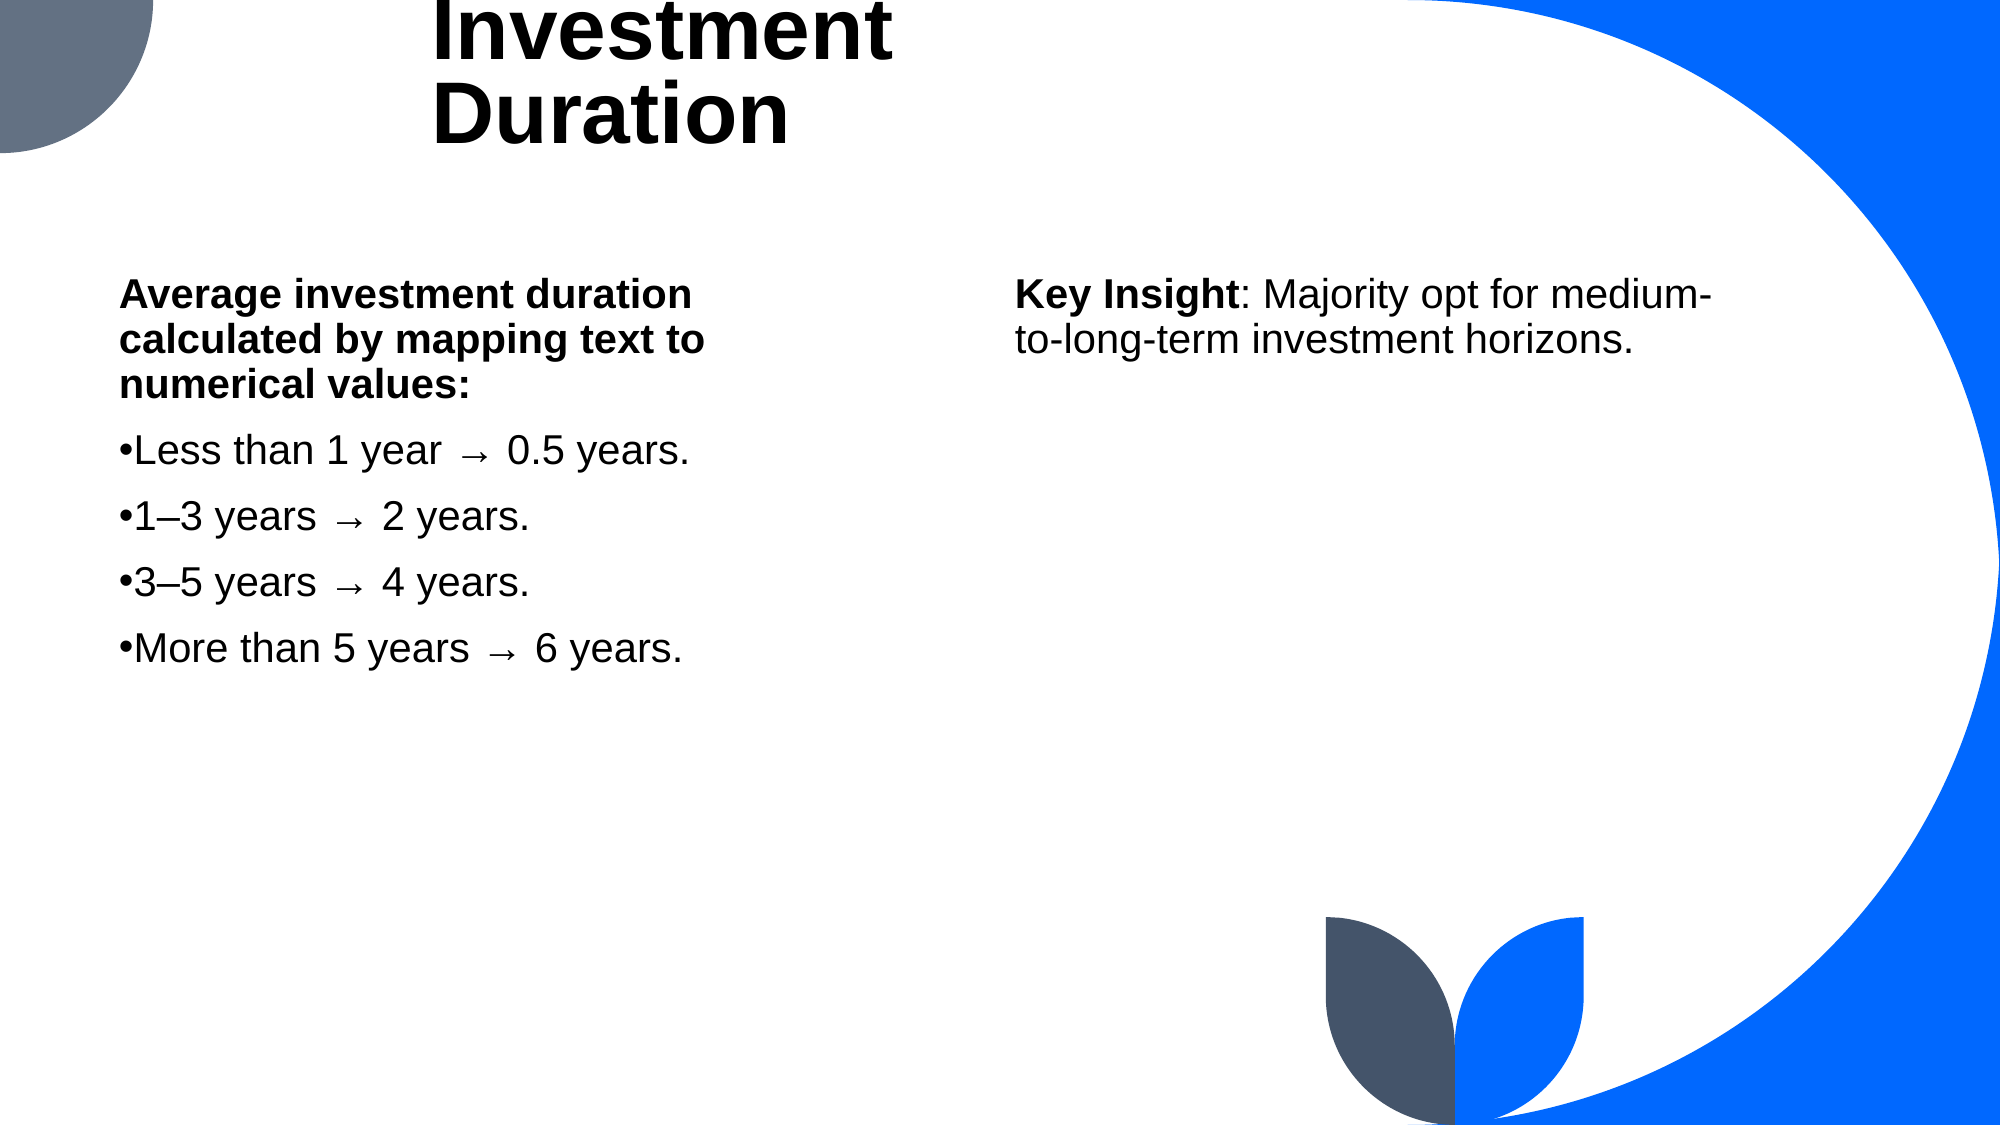

# Investment Duration
Average investment duration calculated by mapping text to numerical values:
Less than 1 year → 0.5 years.
1–3 years → 2 years.
3–5 years → 4 years.
More than 5 years → 6 years.
Key Insight: Majority opt for medium-to-long-term investment horizons.